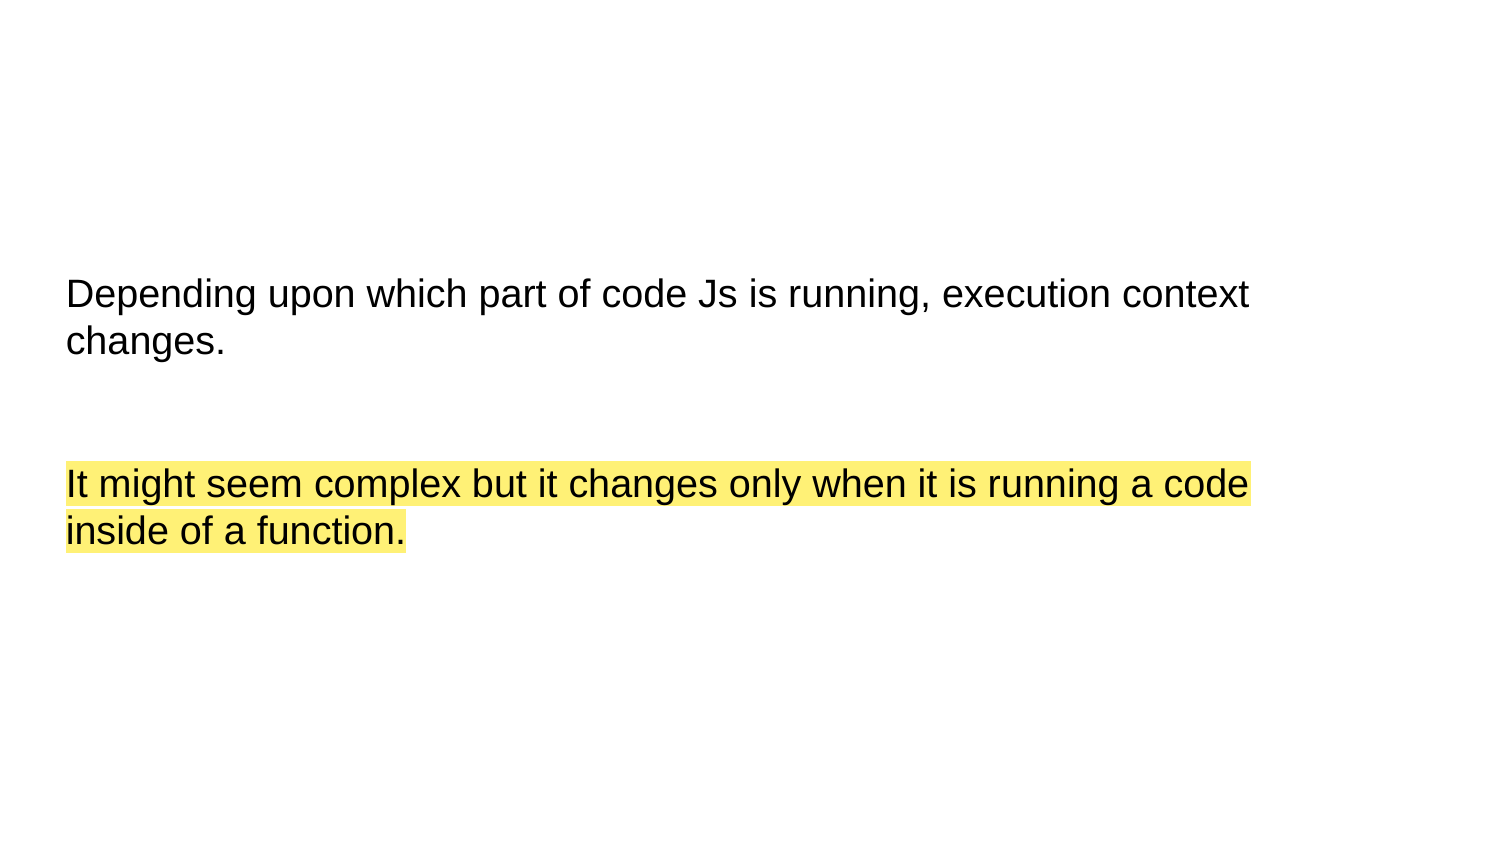

Depending upon which part of code Js is running, execution context changes.

It might seem complex but it changes only when it is running a code inside of a function.